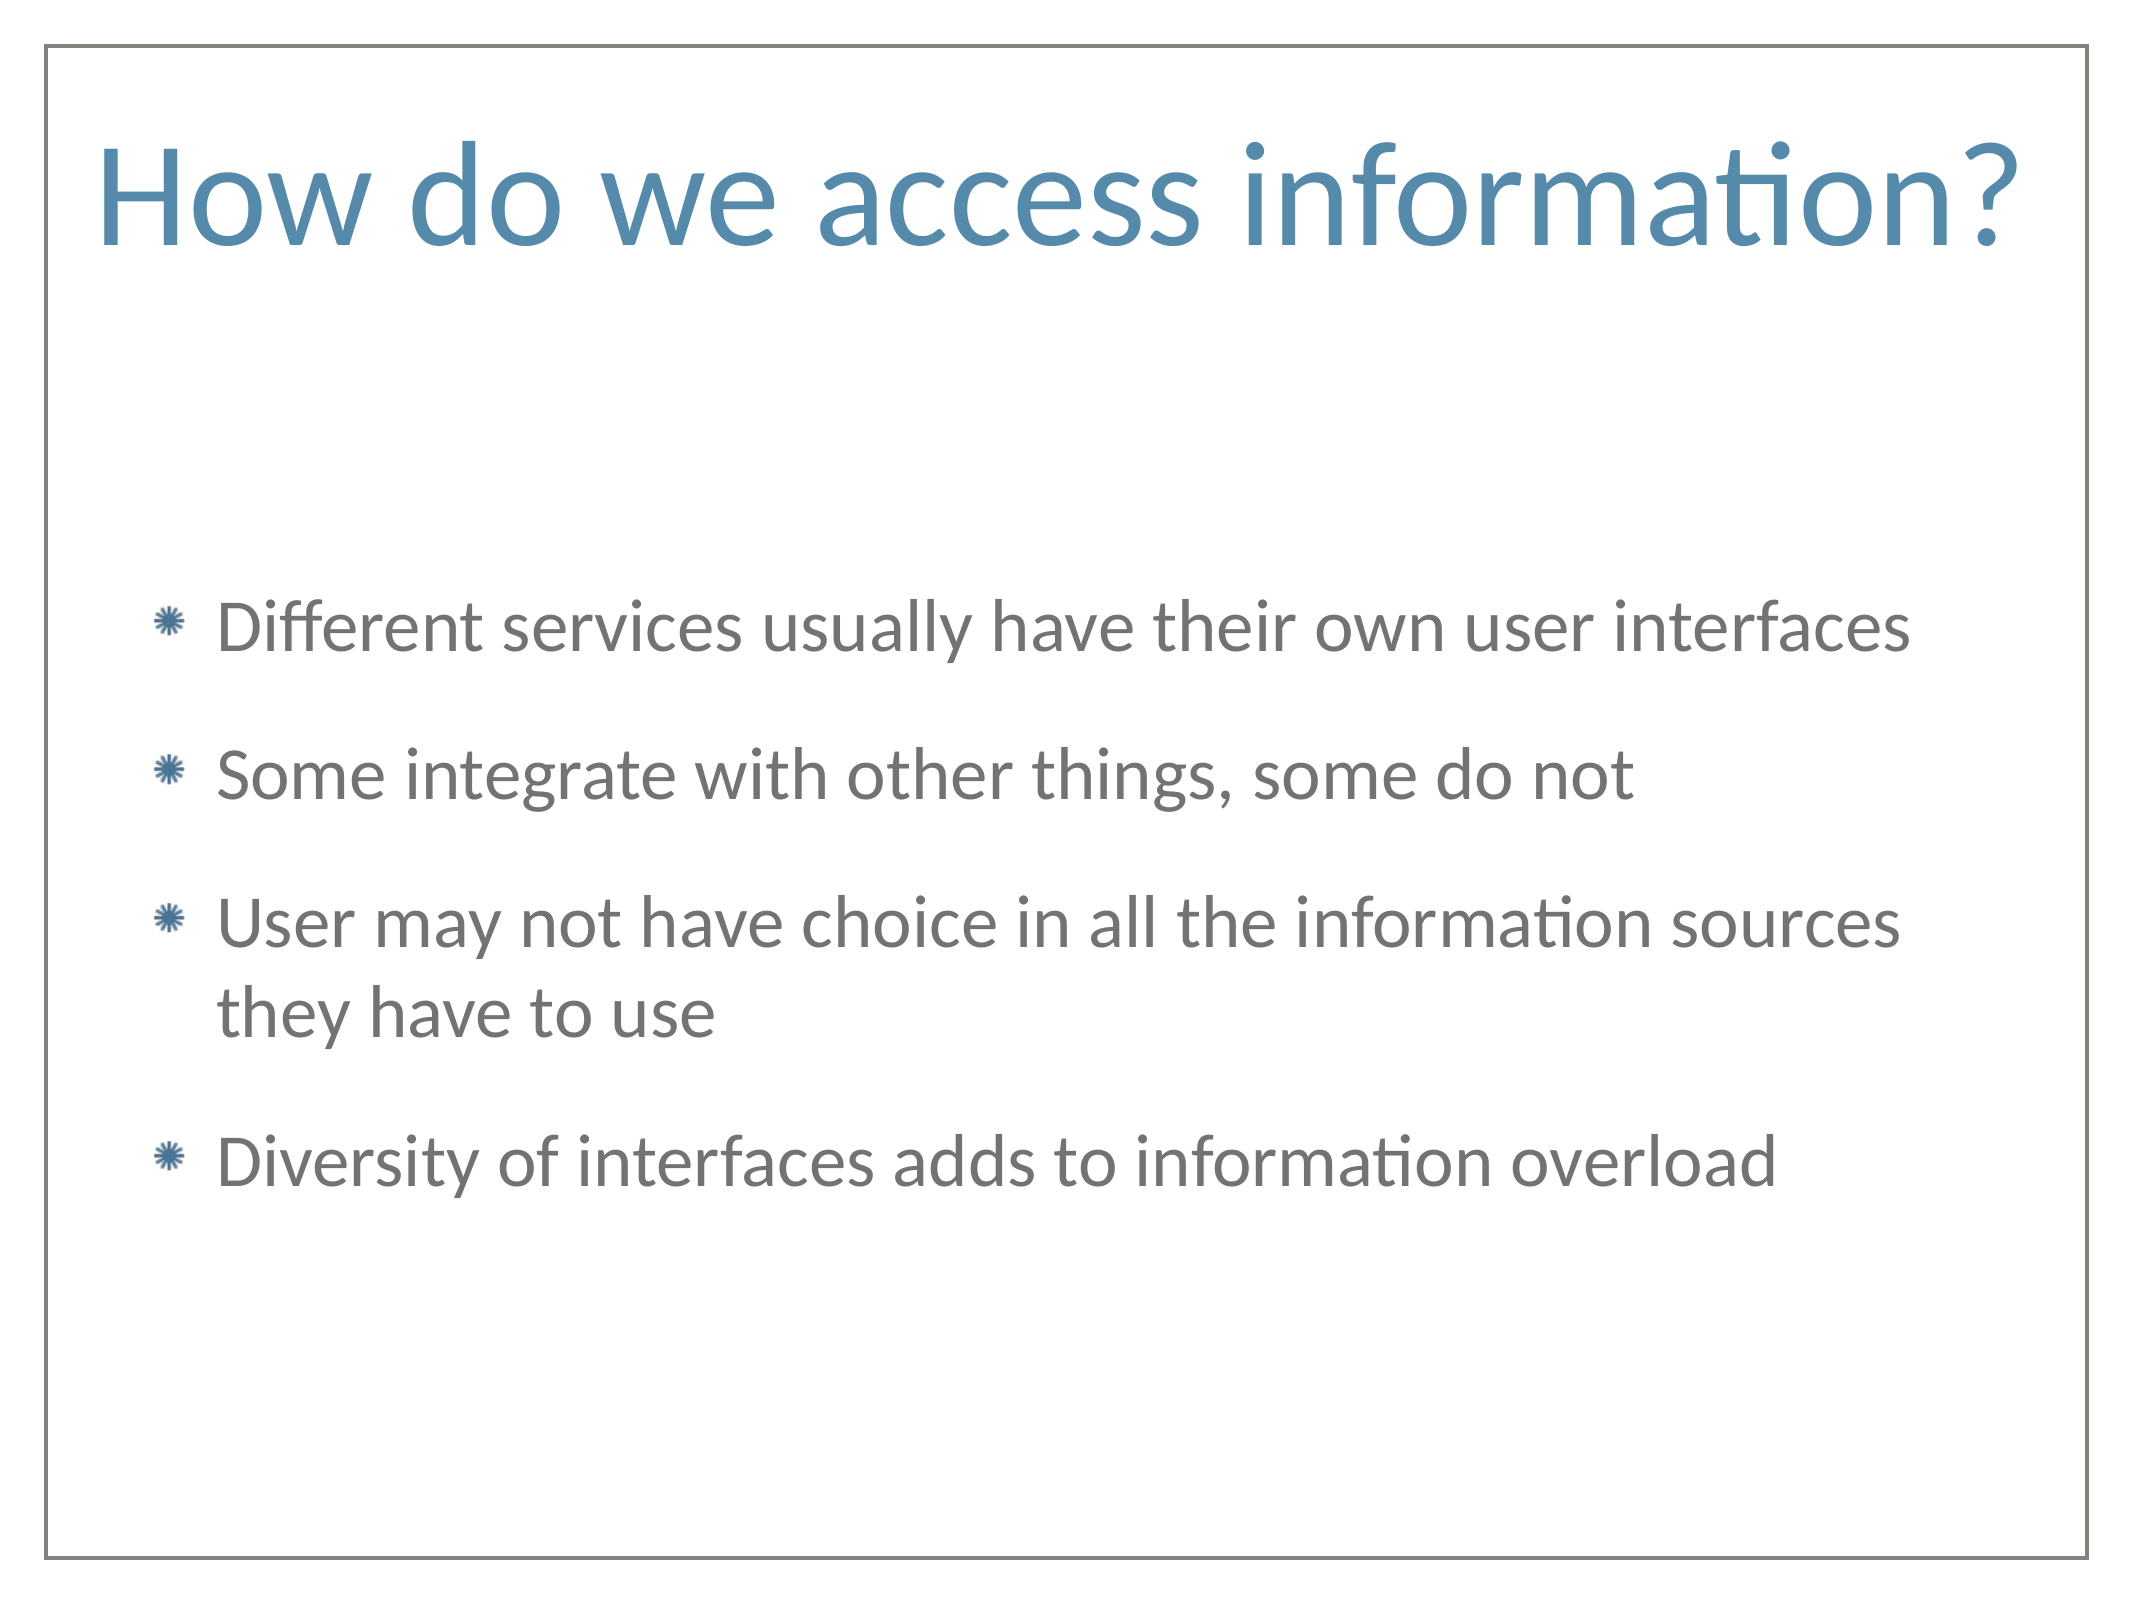

# How do we access information?
Different services usually have their own user interfaces
Some integrate with other things, some do not
User may not have choice in all the information sources they have to use
Diversity of interfaces adds to information overload